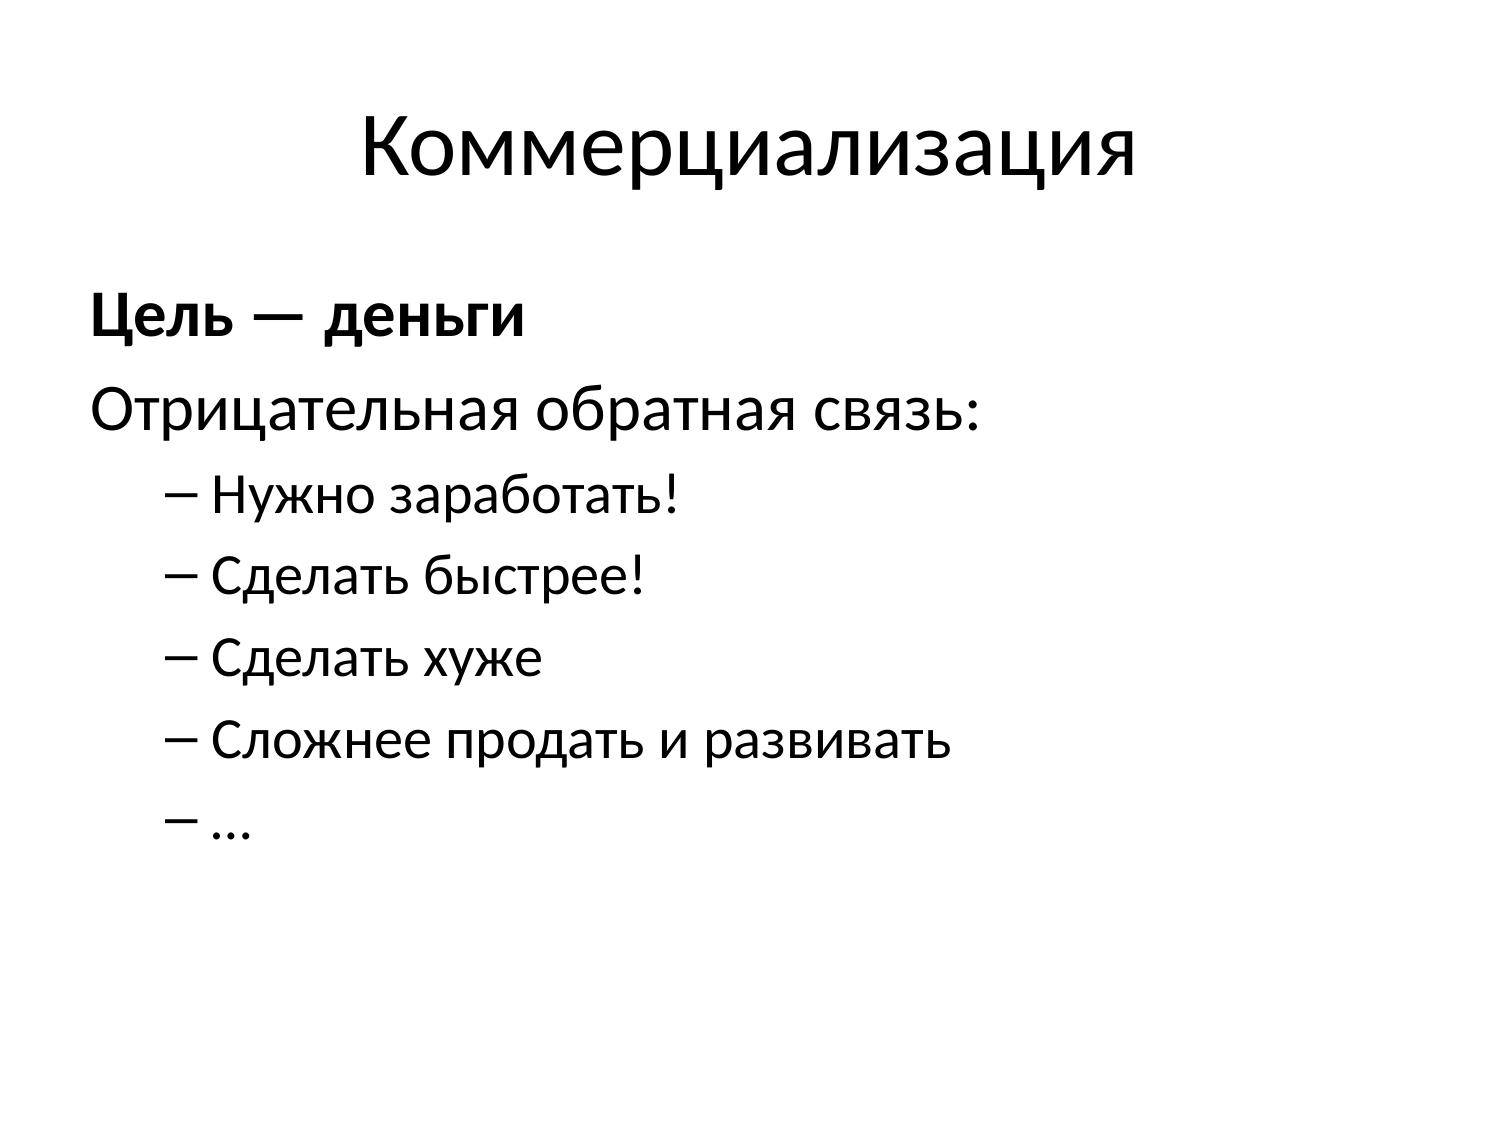

# Коммерциализация
Цель — деньги
Отрицательная обратная связь:
Нужно заработать!
Сделать быстрее!
Сделать хуже
Сложнее продать и развивать
…